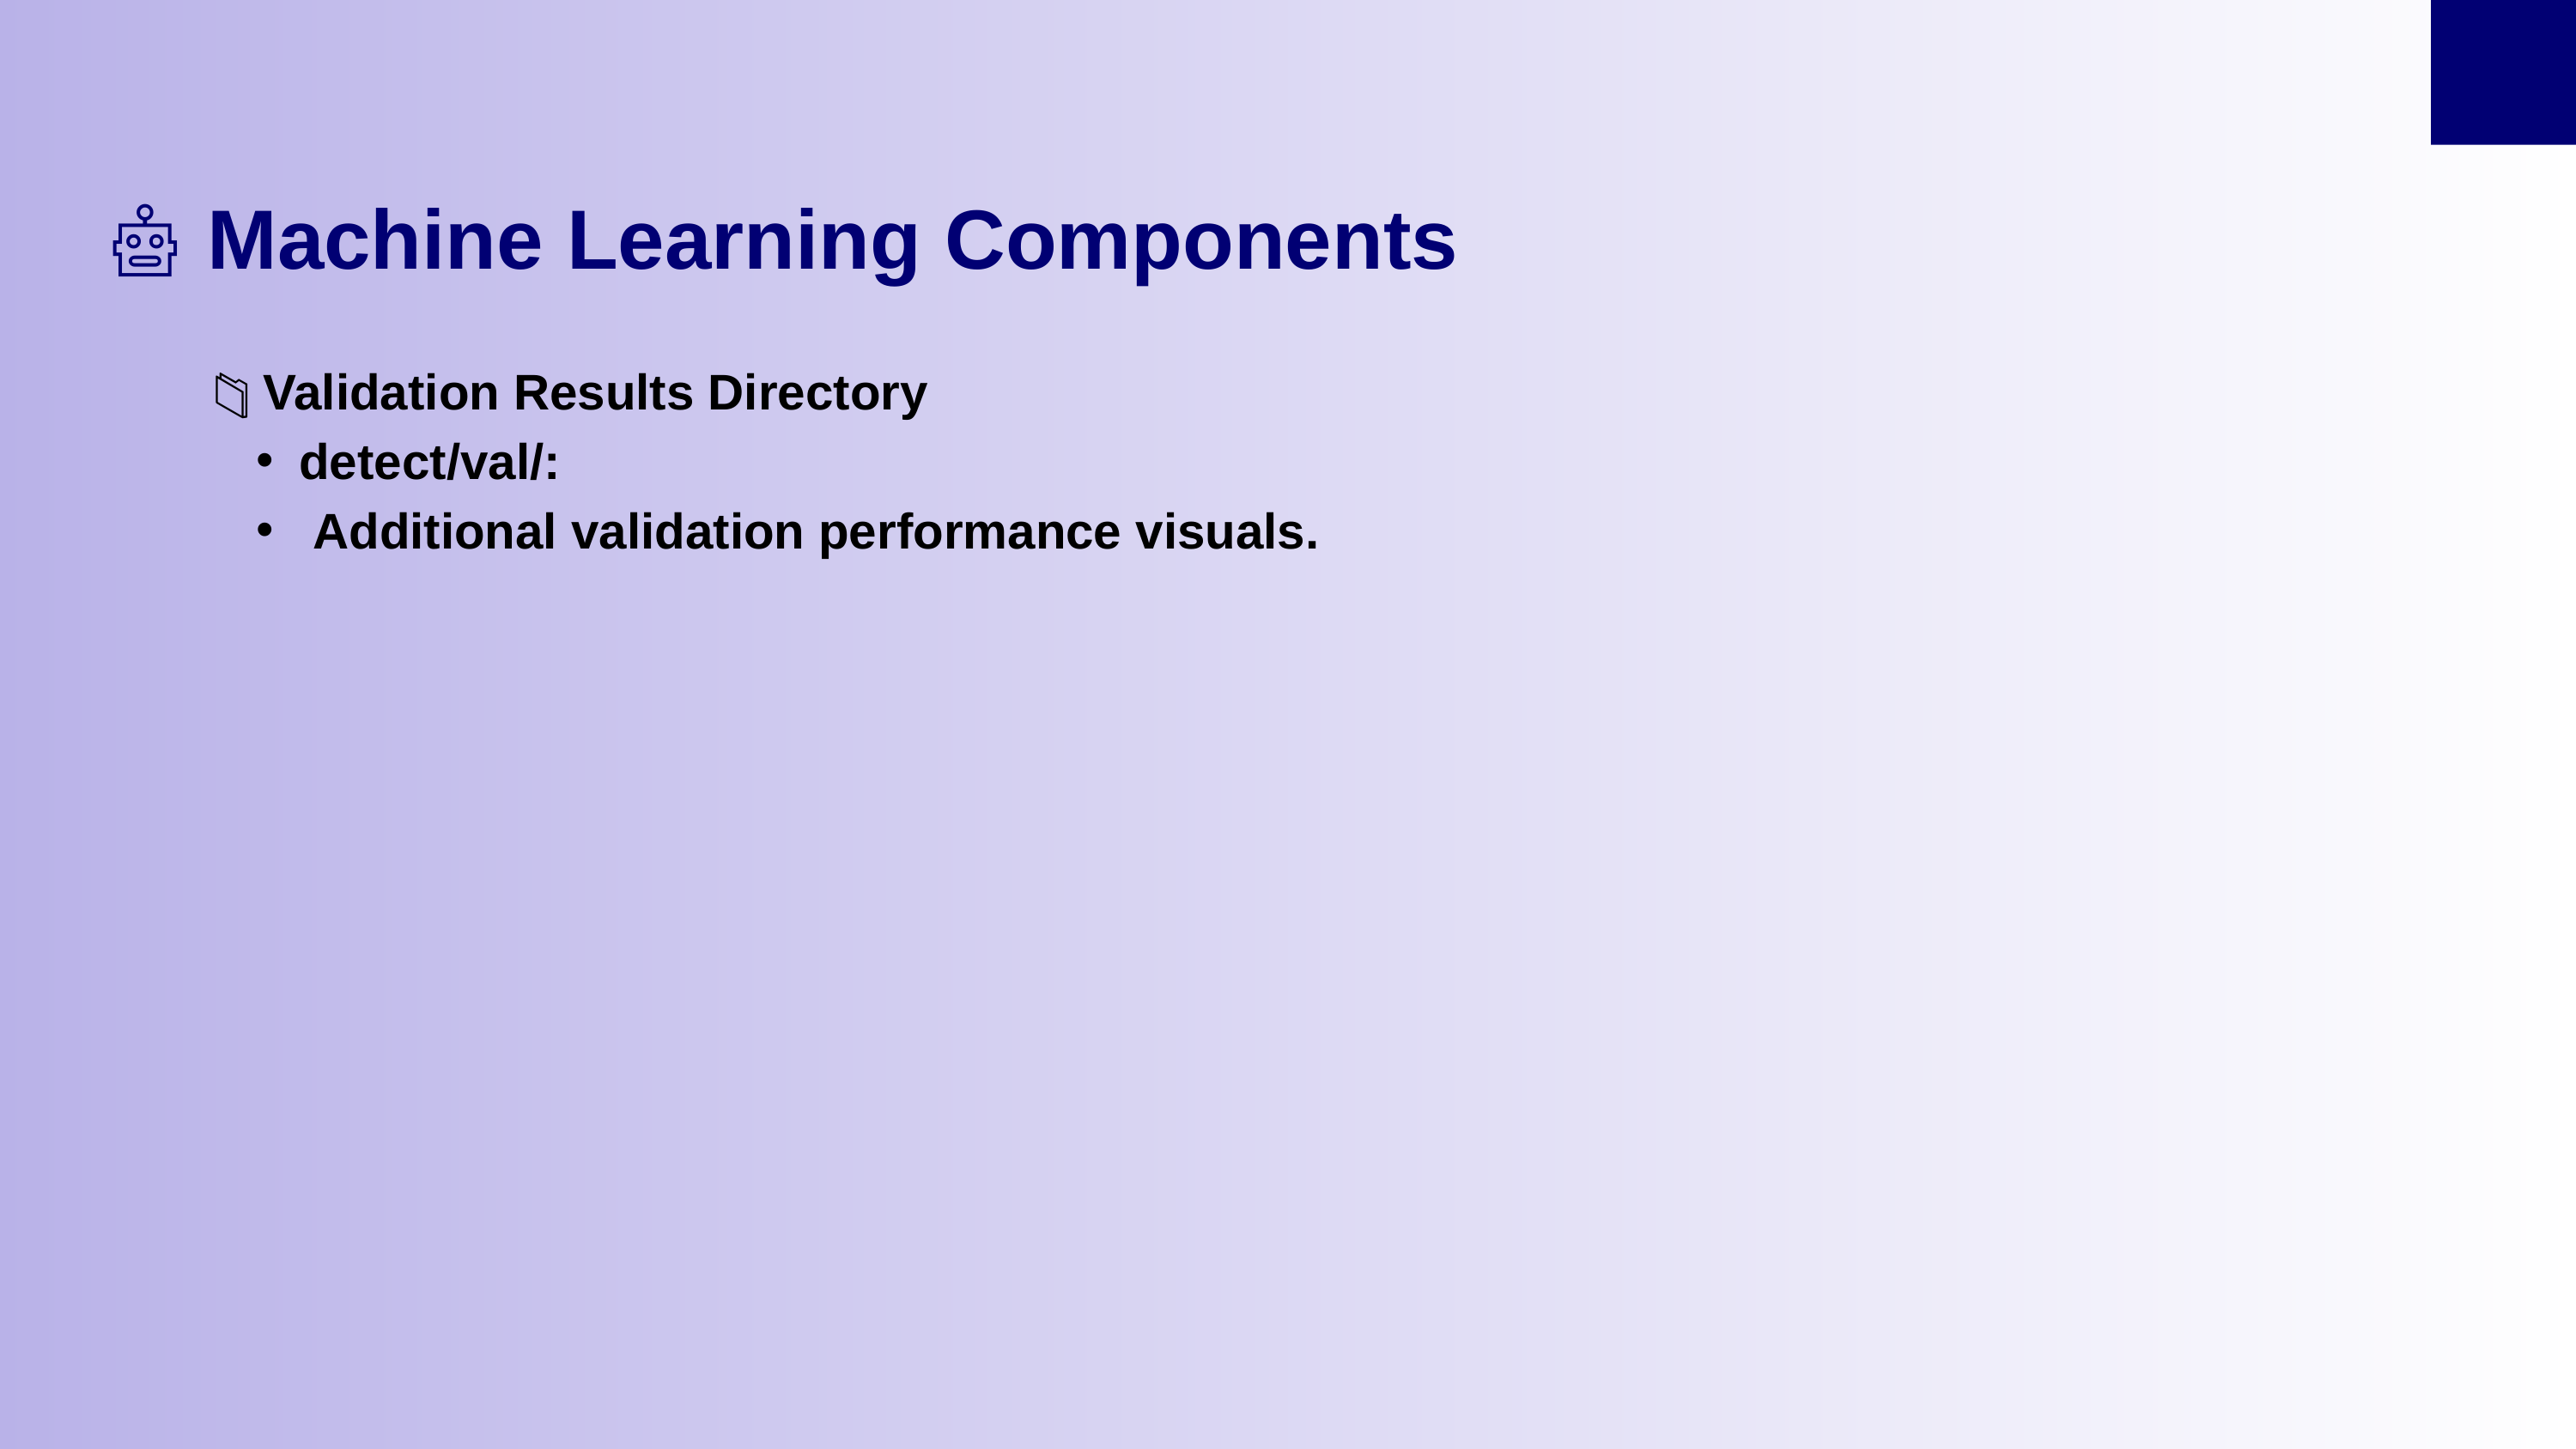

🤖 Machine Learning Components
📁 Validation Results Directory
detect/val/:
 Additional validation performance visuals.